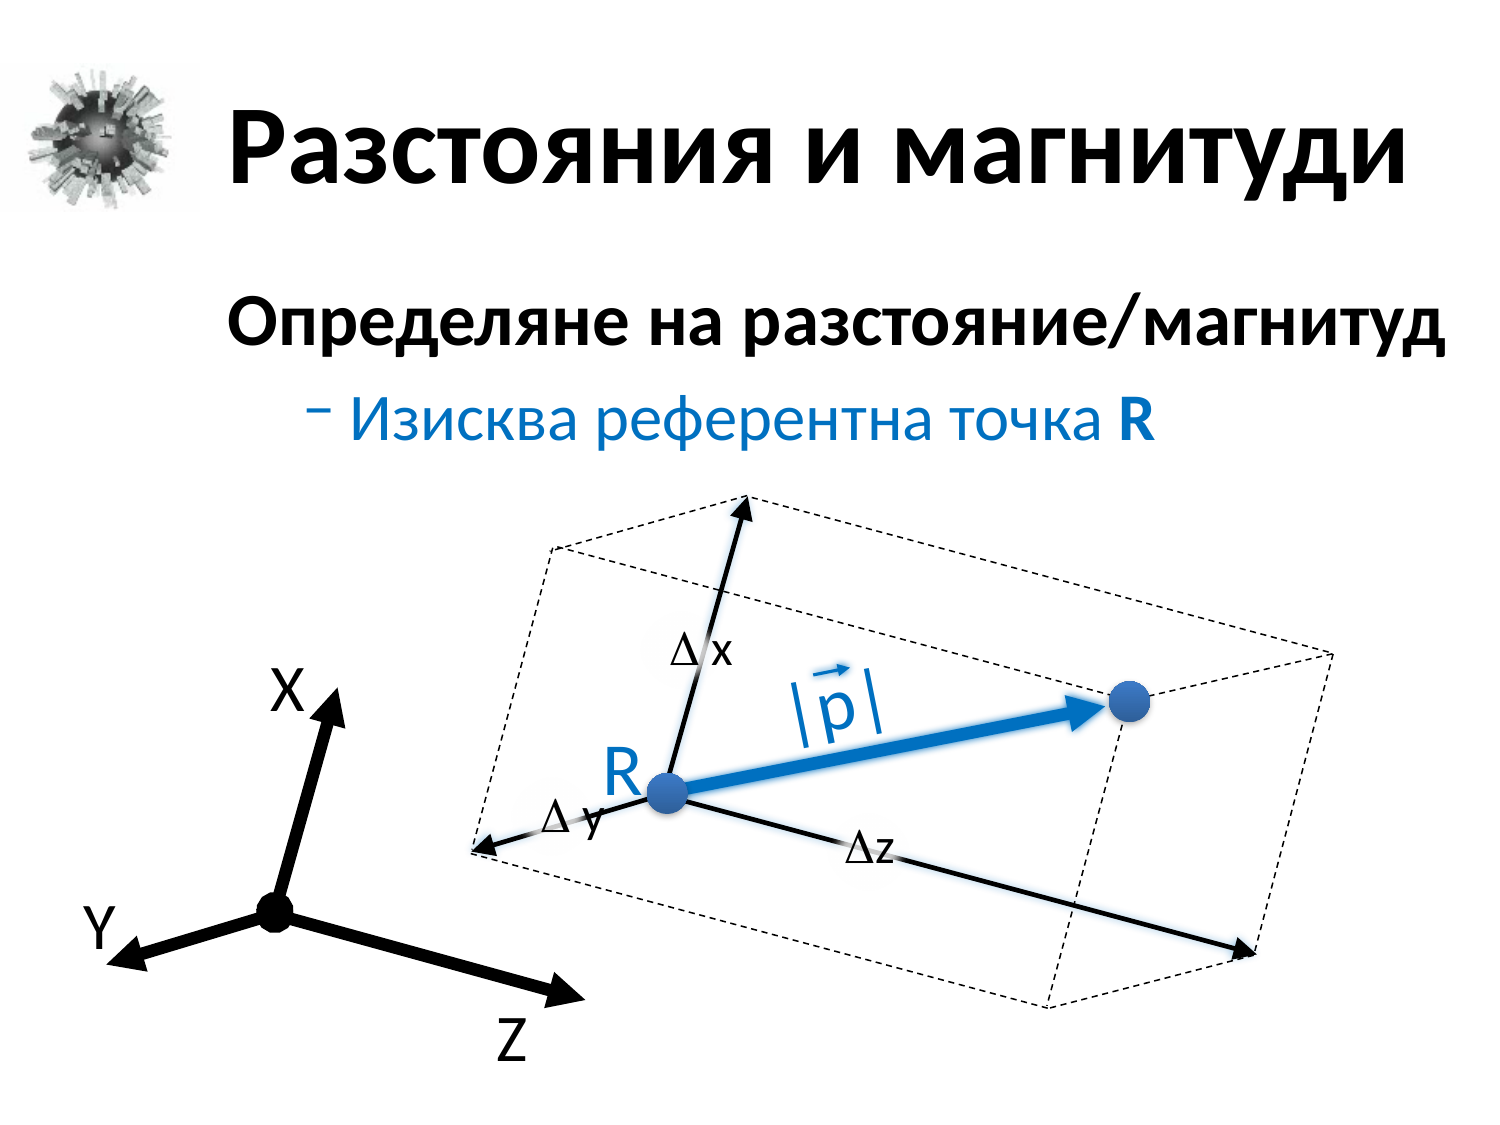

# Разстояния и магнитуди
Определяне на разстояние/магнитуд
Изисква референтна точка R

Δ x
|p|
X

R

Δ y
Δz

Y
Z